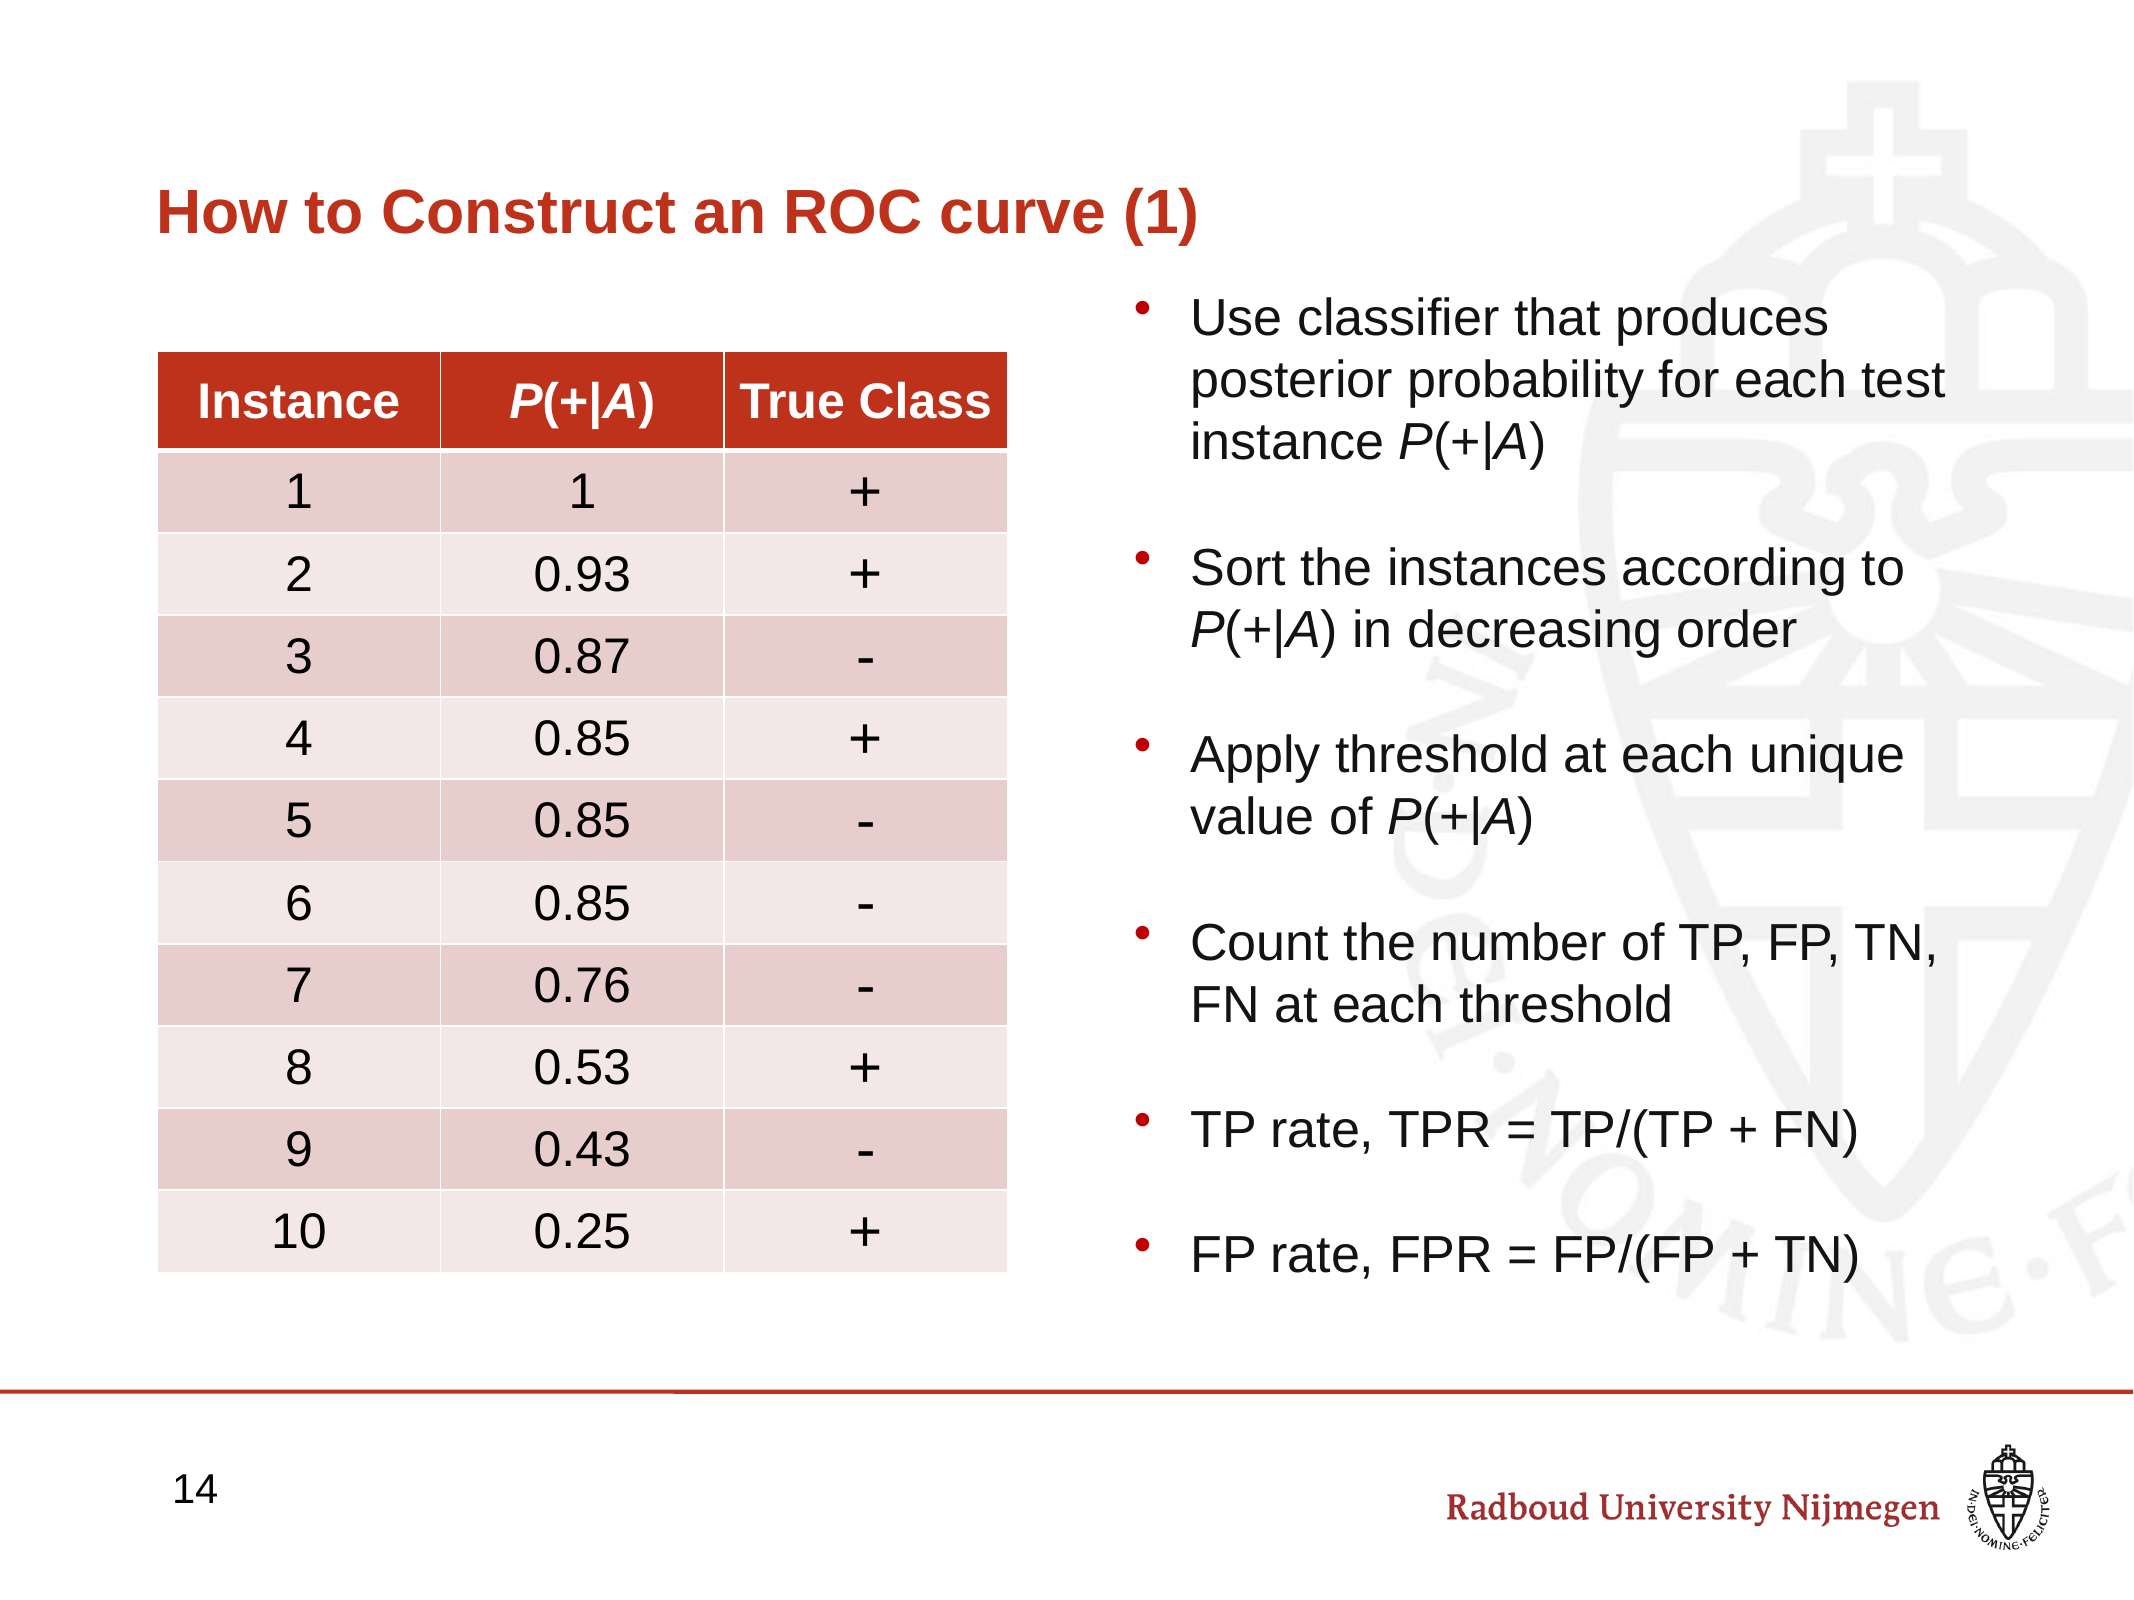

# How to Construct an ROC curve (1)
Use classifier that produces posterior probability for each test instance P(+|A)‏

Sort the instances according to P(+|A) in decreasing order

Apply threshold at each unique value of P(+|A)‏

Count the number of TP, FP, TN, FN at each threshold

TP rate, TPR = TP/(TP + FN)‏

FP rate, FPR = FP/(FP + TN)‏
| Instance | P(+|A) | True Class |
| --- | --- | --- |
| 1 | 1 | + |
| 2 | 0.93 | + |
| 3 | 0.87 | - |
| 4 | 0.85 | + |
| 5 | 0.85 | - |
| 6 | 0.85 | - |
| 7 | 0.76 | - |
| 8 | 0.53 | + |
| 9 | 0.43 | - |
| 10 | 0.25 | + |
14